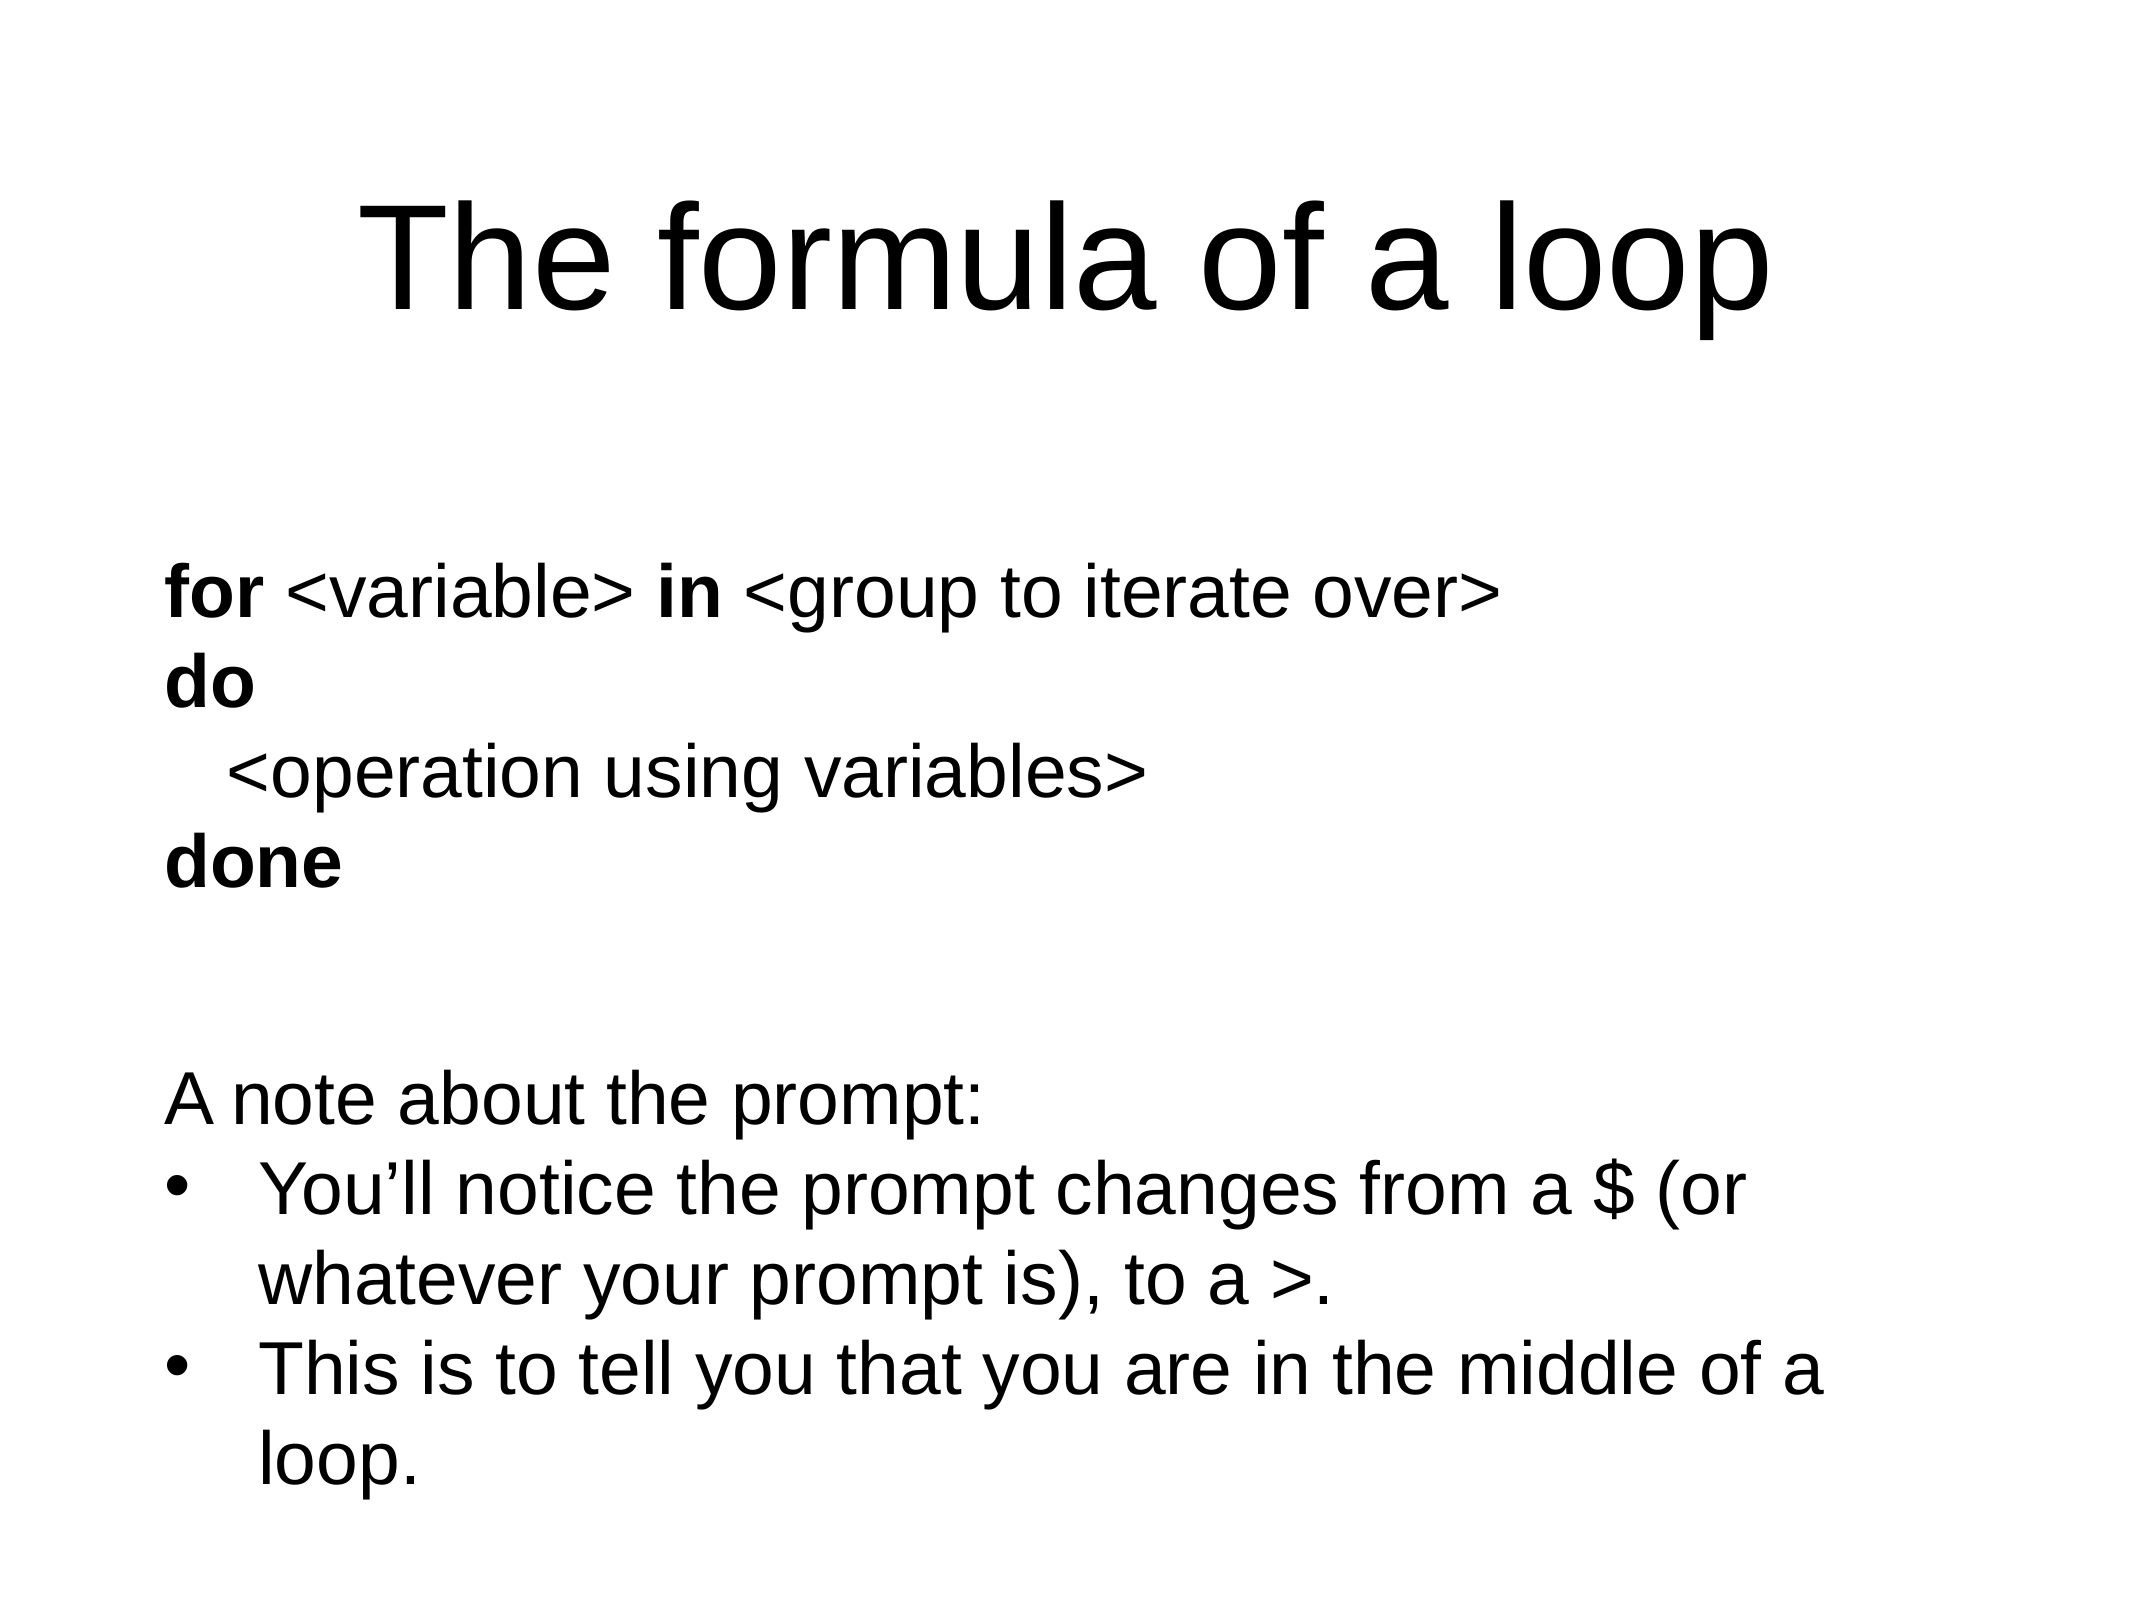

# The formula of a loop
for <variable> in <group to iterate over>
do
   <operation using variables>
done
A note about the prompt:
You’ll notice the prompt changes from a $ (or whatever your prompt is), to a >.
This is to tell you that you are in the middle of a loop.